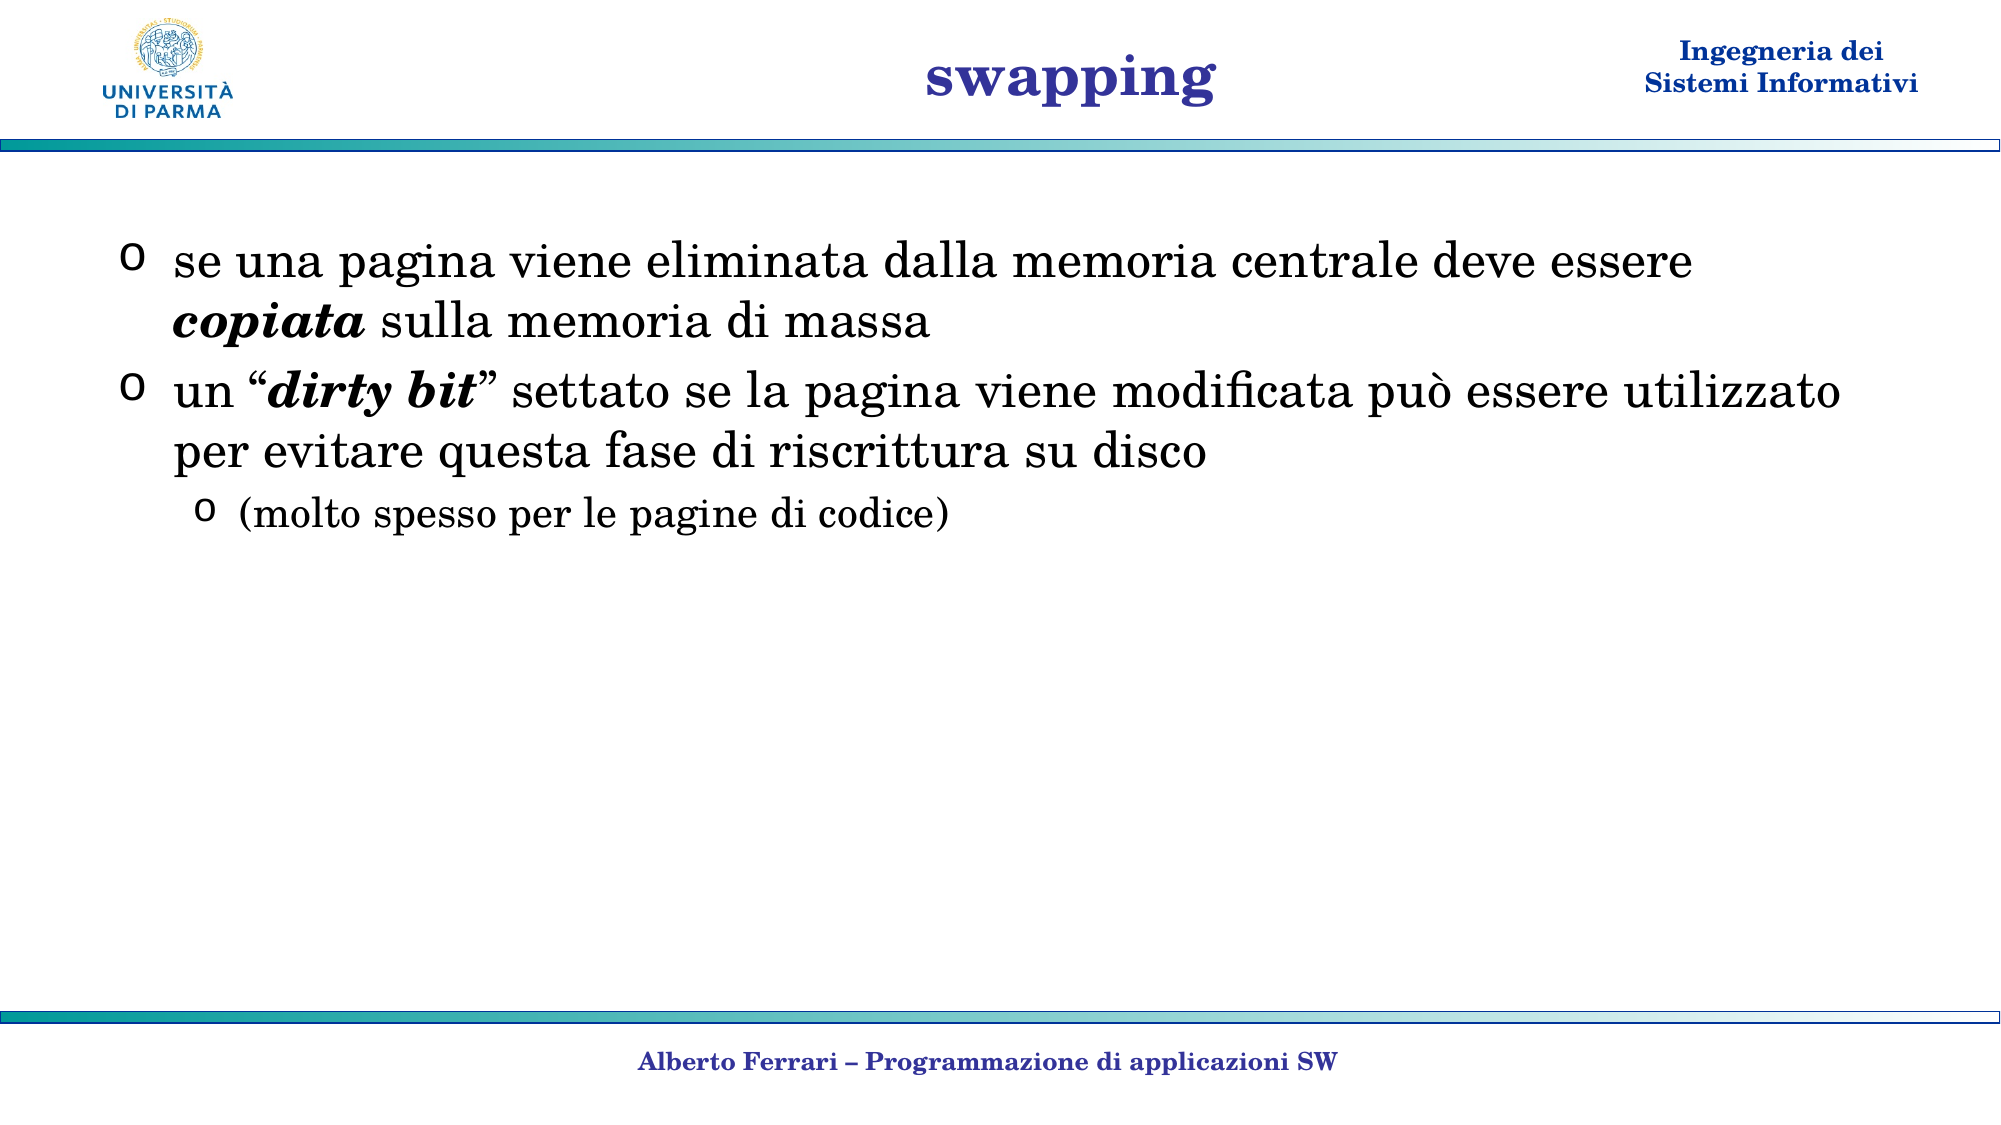

# swapping
se una pagina viene eliminata dalla memoria centrale deve essere copiata sulla memoria di massa
un “dirty bit” settato se la pagina viene modificata può essere utilizzato per evitare questa fase di riscrittura su disco
(molto spesso per le pagine di codice)

Alberto Ferrari – Programmazione di applicazioni SW